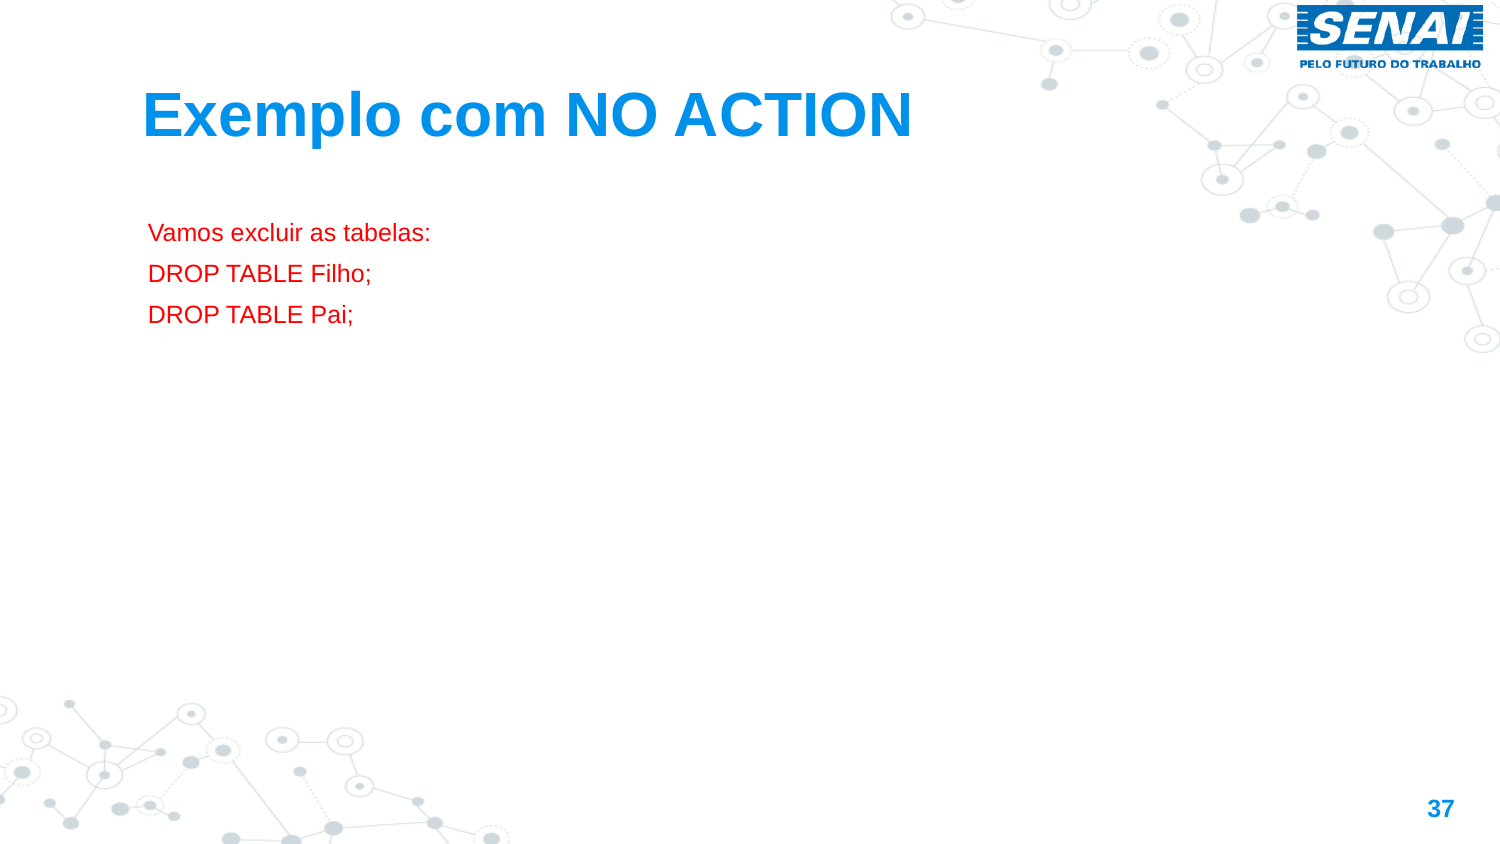

# Exemplo com NO ACTION

Vamos excluir as tabelas:
DROP TABLE Filho;
DROP TABLE Pai;
37